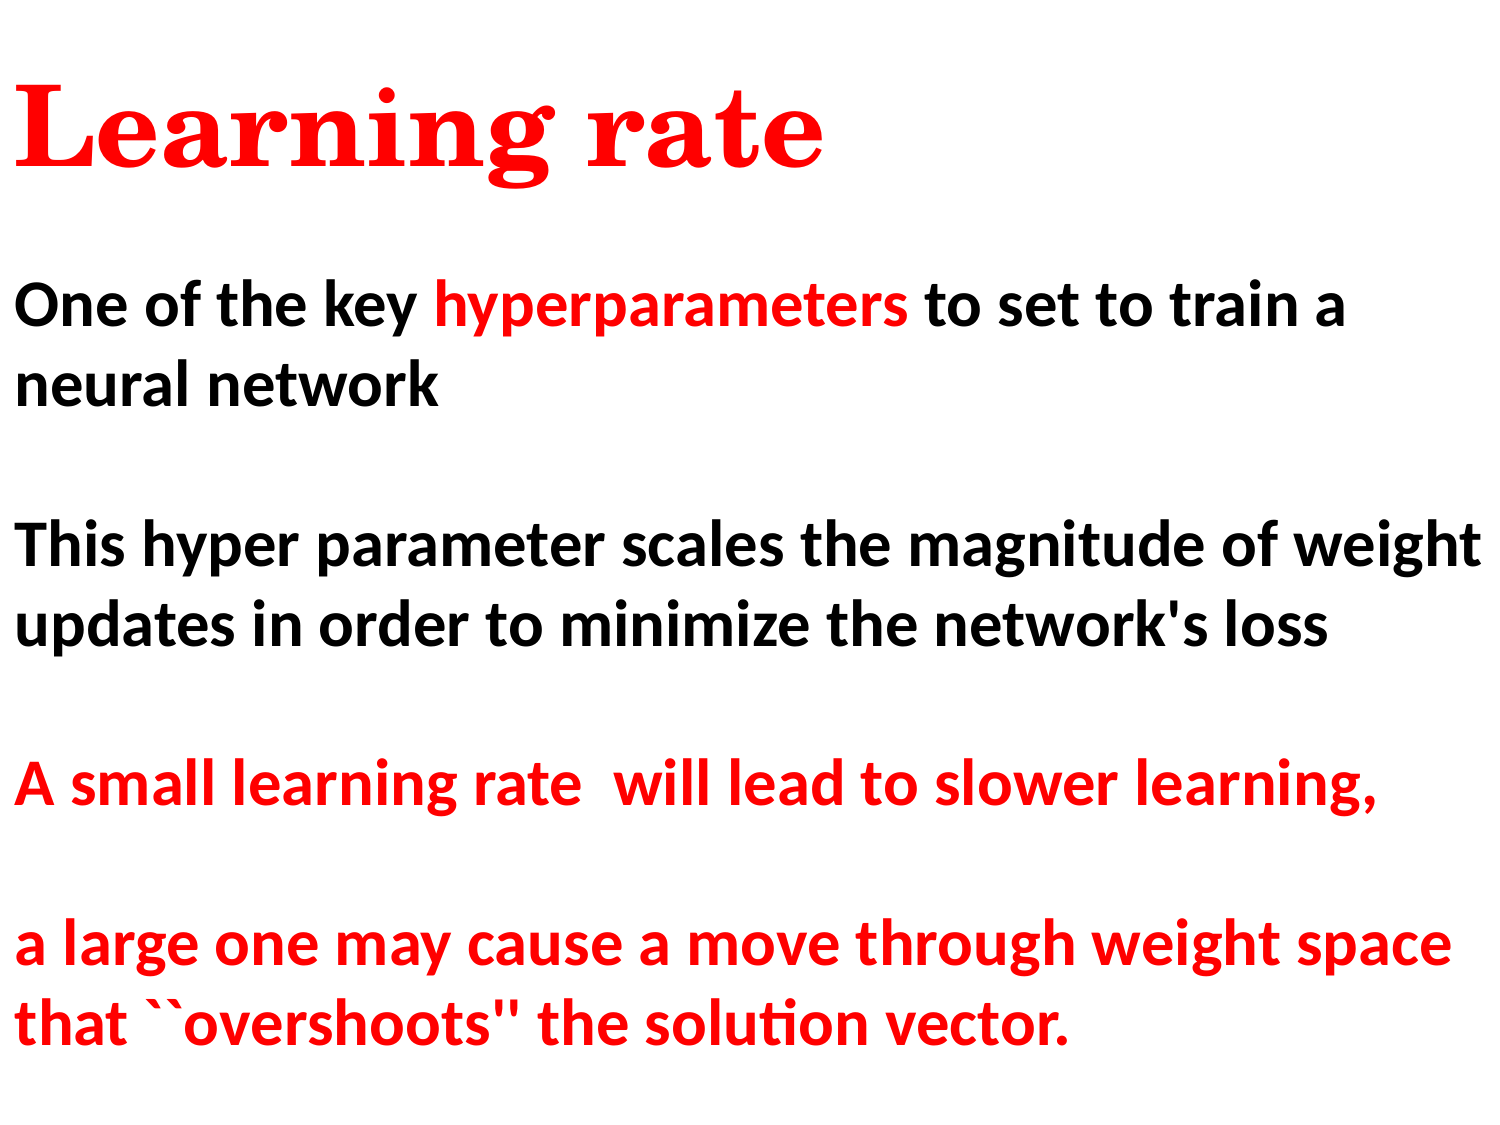

Learning rate

One of the key hyperparameters to set to train a neural network

This hyper parameter scales the magnitude of weight updates in order to minimize the network's loss

A small learning rate  will lead to slower learning,

a large one may cause a move through weight space that ``overshoots'' the solution vector.